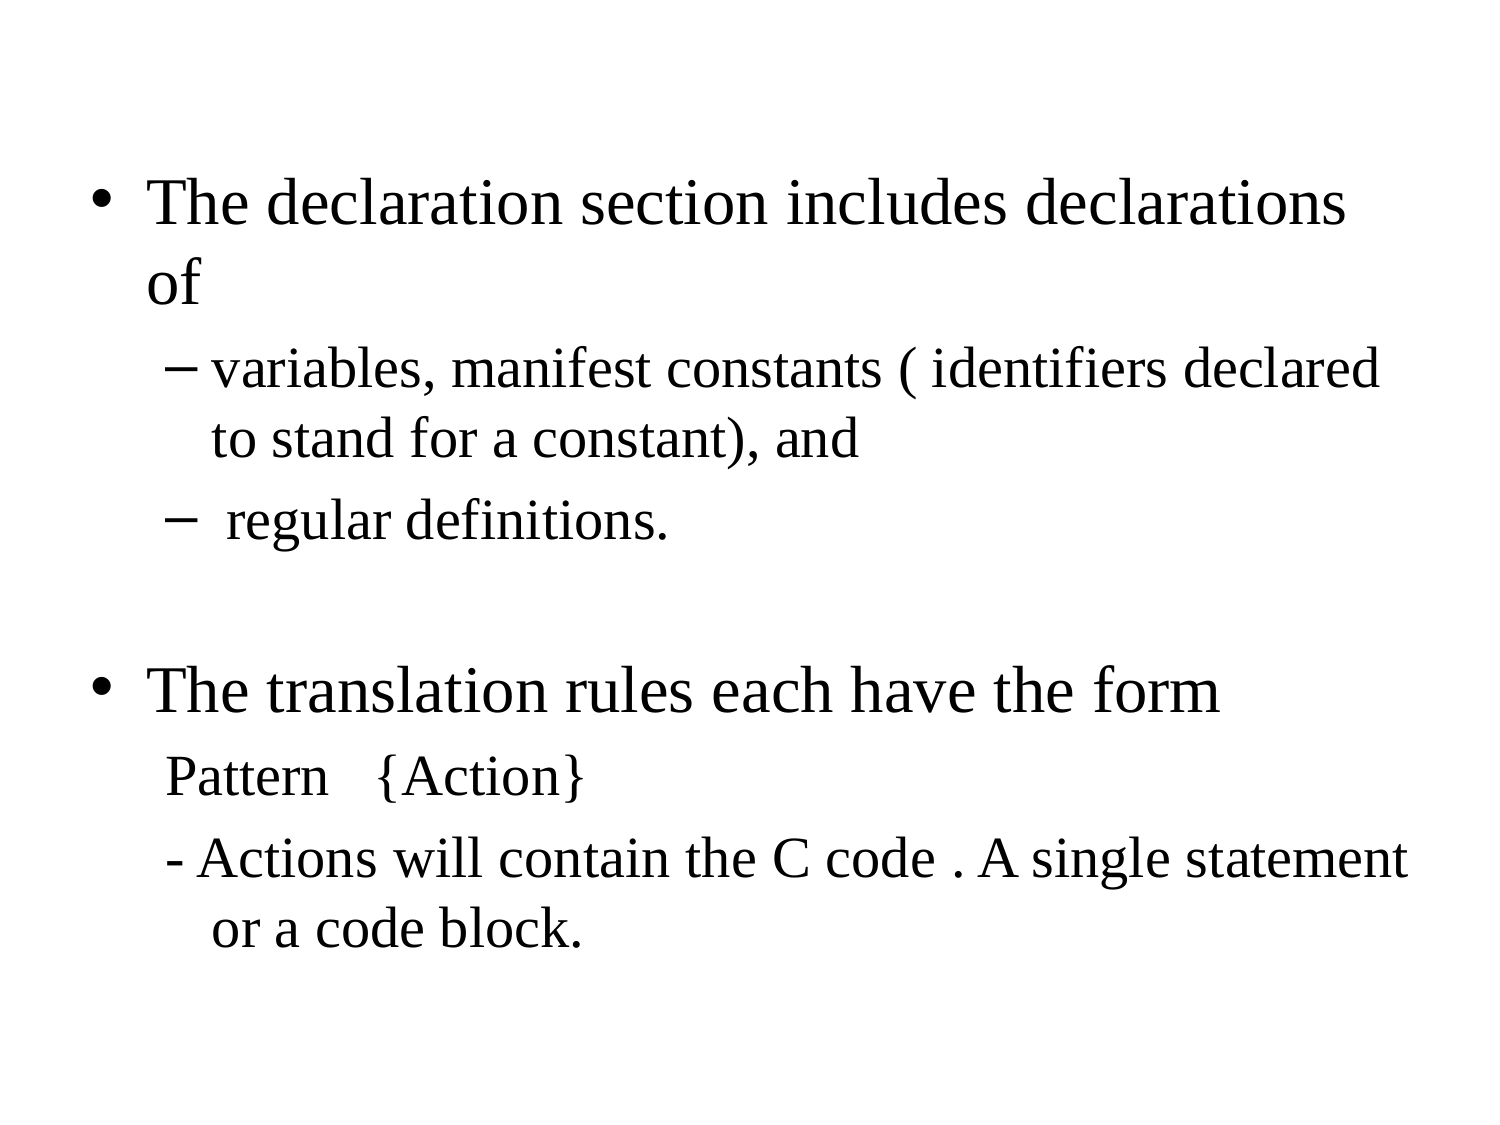

The declaration section includes declarations of
variables, manifest constants ( identifiers declared to stand for a constant), and
 regular definitions.

The translation rules each have the form
Pattern   {Action}
- Actions will contain the C code . A single statement or a code block.